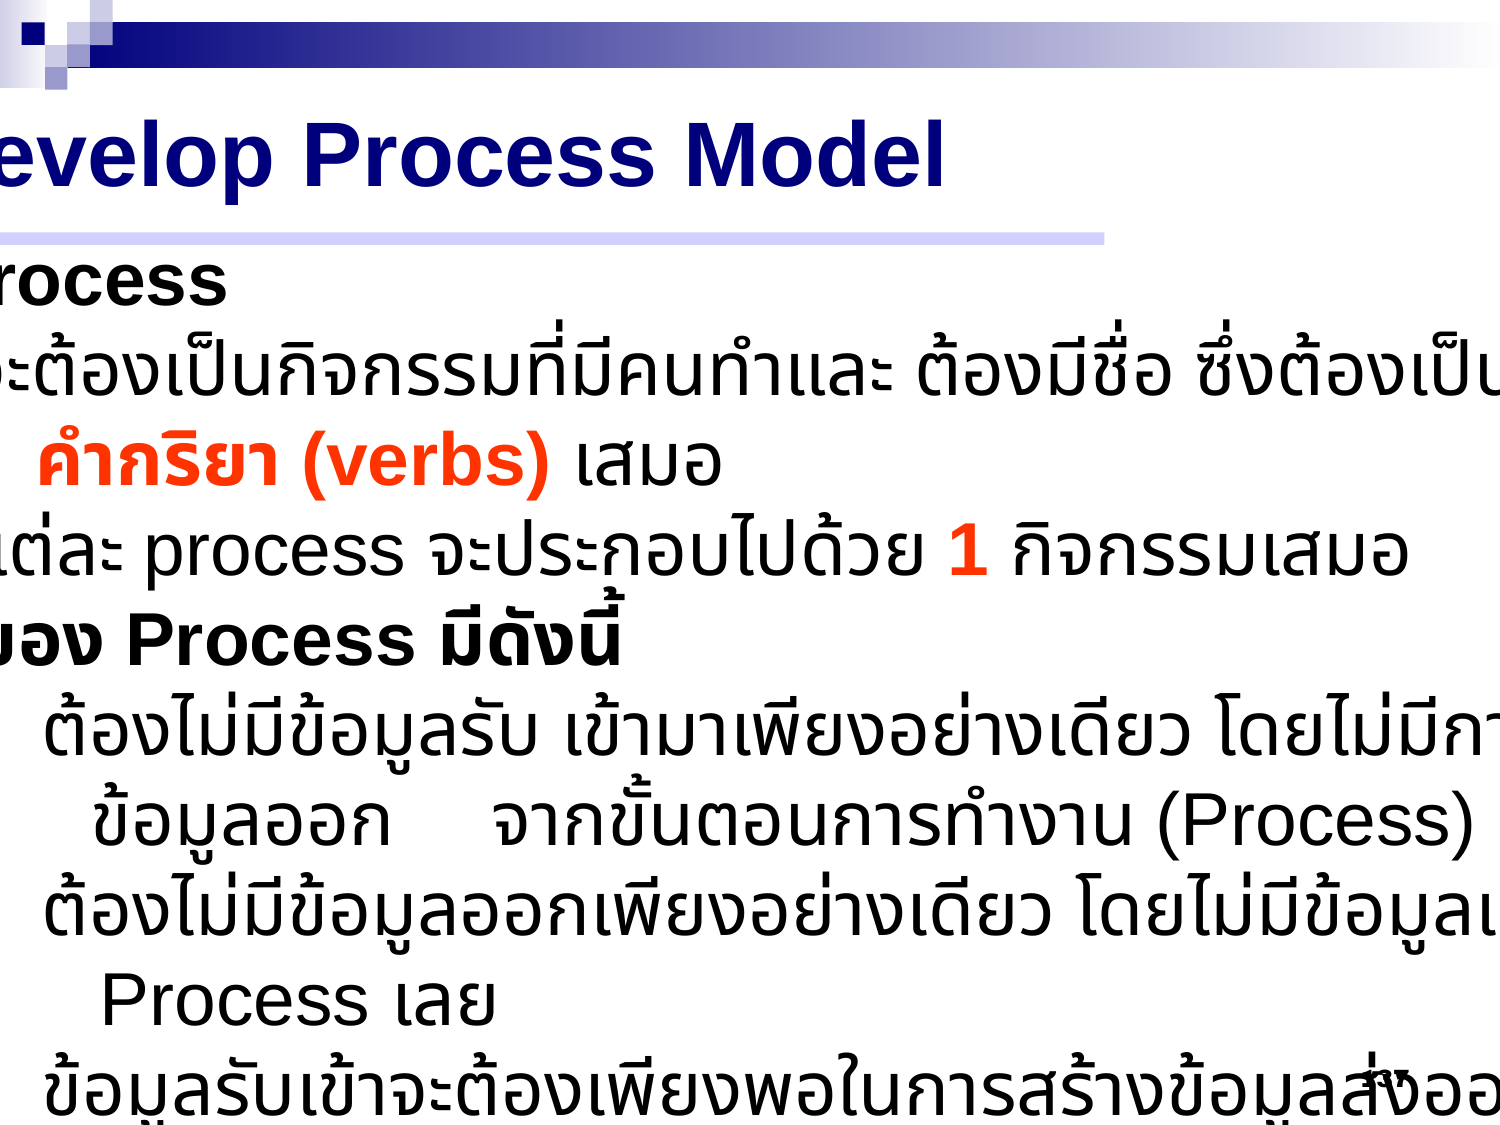

Develop Process Model
(1)  Process
จะต้องเป็นกิจกรรมที่มีคนทำและ ต้องมีชื่อ ซึ่งต้องเป็น
        คำกริยา (verbs) เสมอ
แต่ละ process จะประกอบไปด้วย 1 กิจกรรมเสมอ
กฎของ Process มีดังนี้
ต้องไม่มีข้อมูลรับ เข้ามาเพียงอย่างเดียว โดยไม่มีการส่ง
       ข้อมูลออก	จากขั้นตอนการทำงาน (Process)
ต้องไม่มีข้อมูลออกเพียงอย่างเดียว โดยไม่มีข้อมูลเข้าสู่
       Process เลย
ข้อมูลรับเข้าจะต้องเพียงพอในการสร้างข้อมูลส่งออก

137